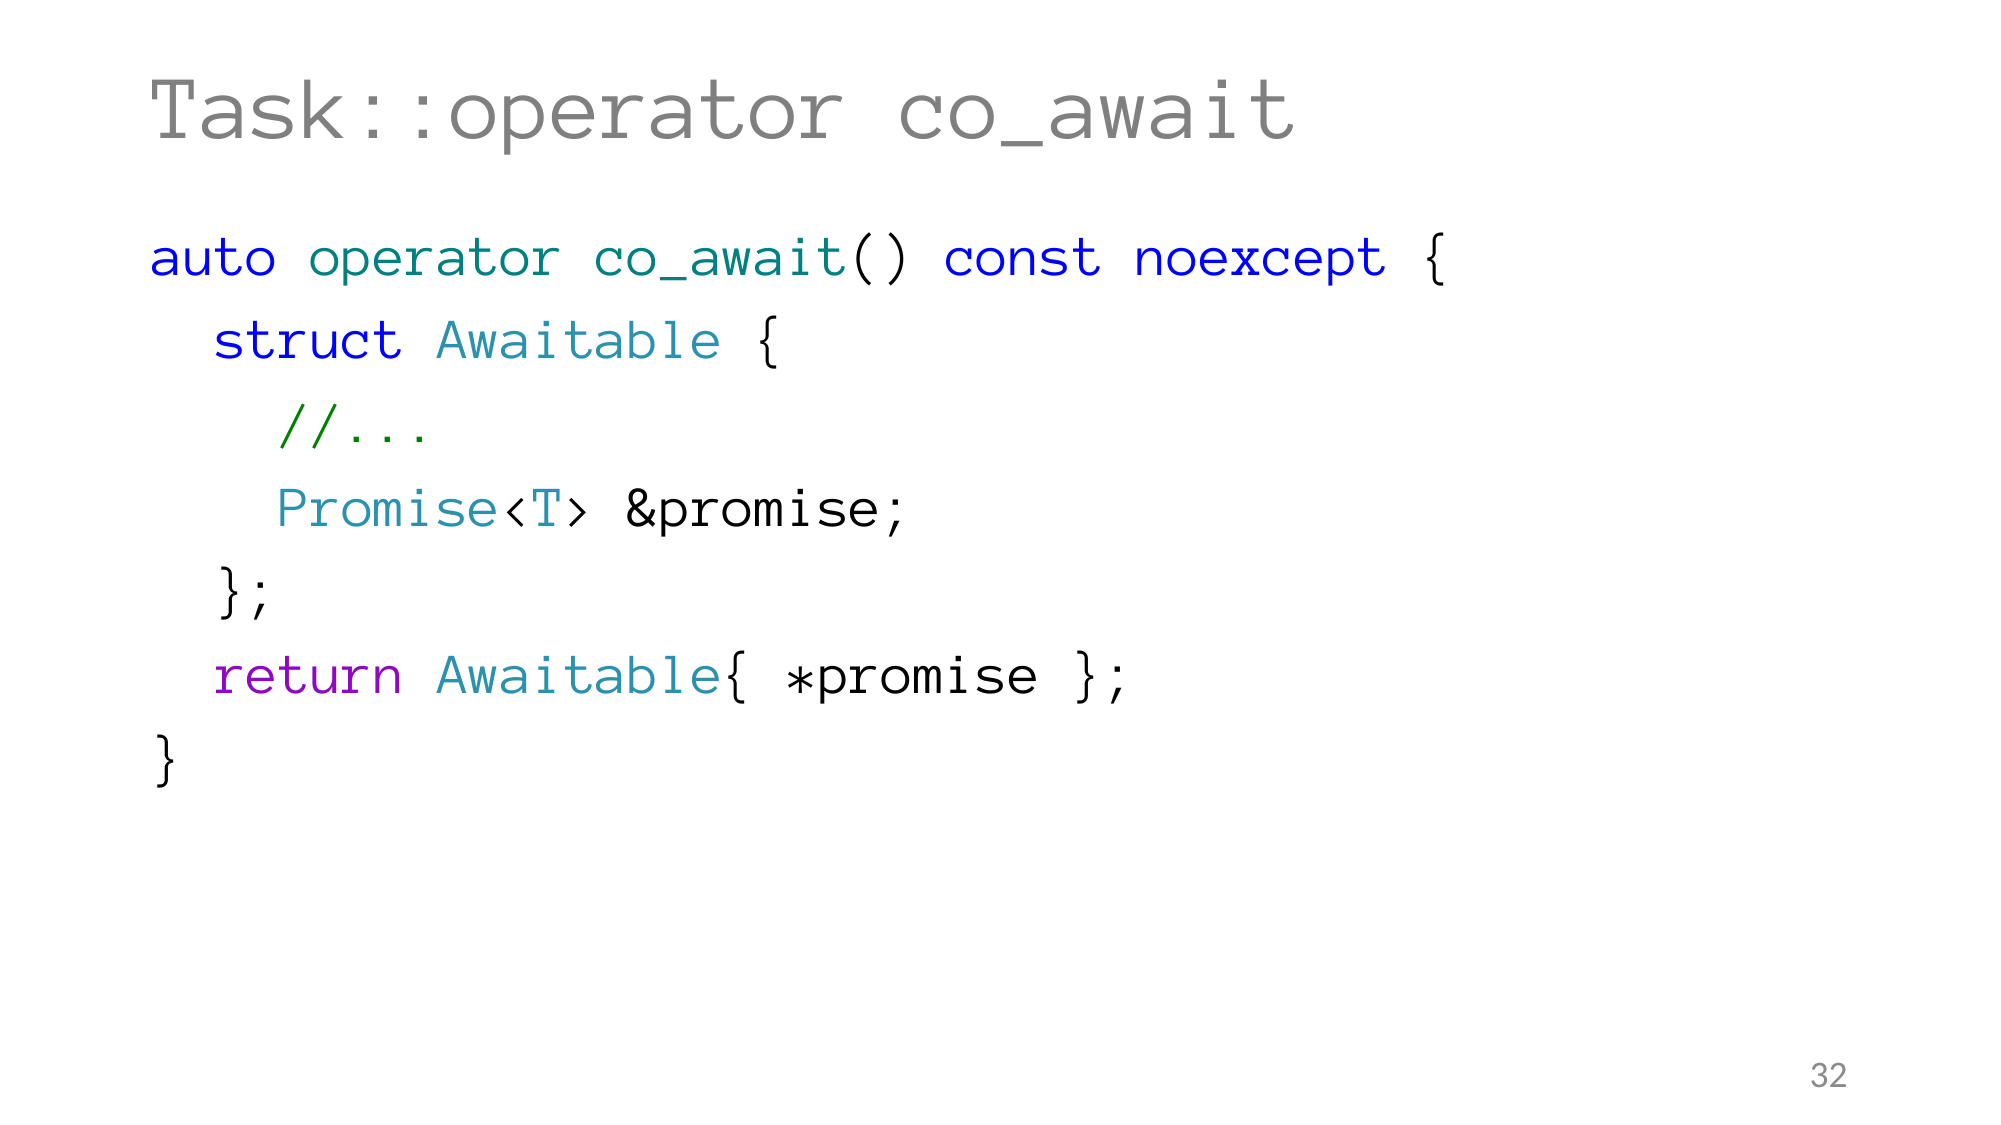

# Task::operator co_await
auto operator co_await() const noexcept {
  struct Awaitable {
    //...
    Promise<T> &promise;
  };
  return Awaitable{ *promise };
}
32